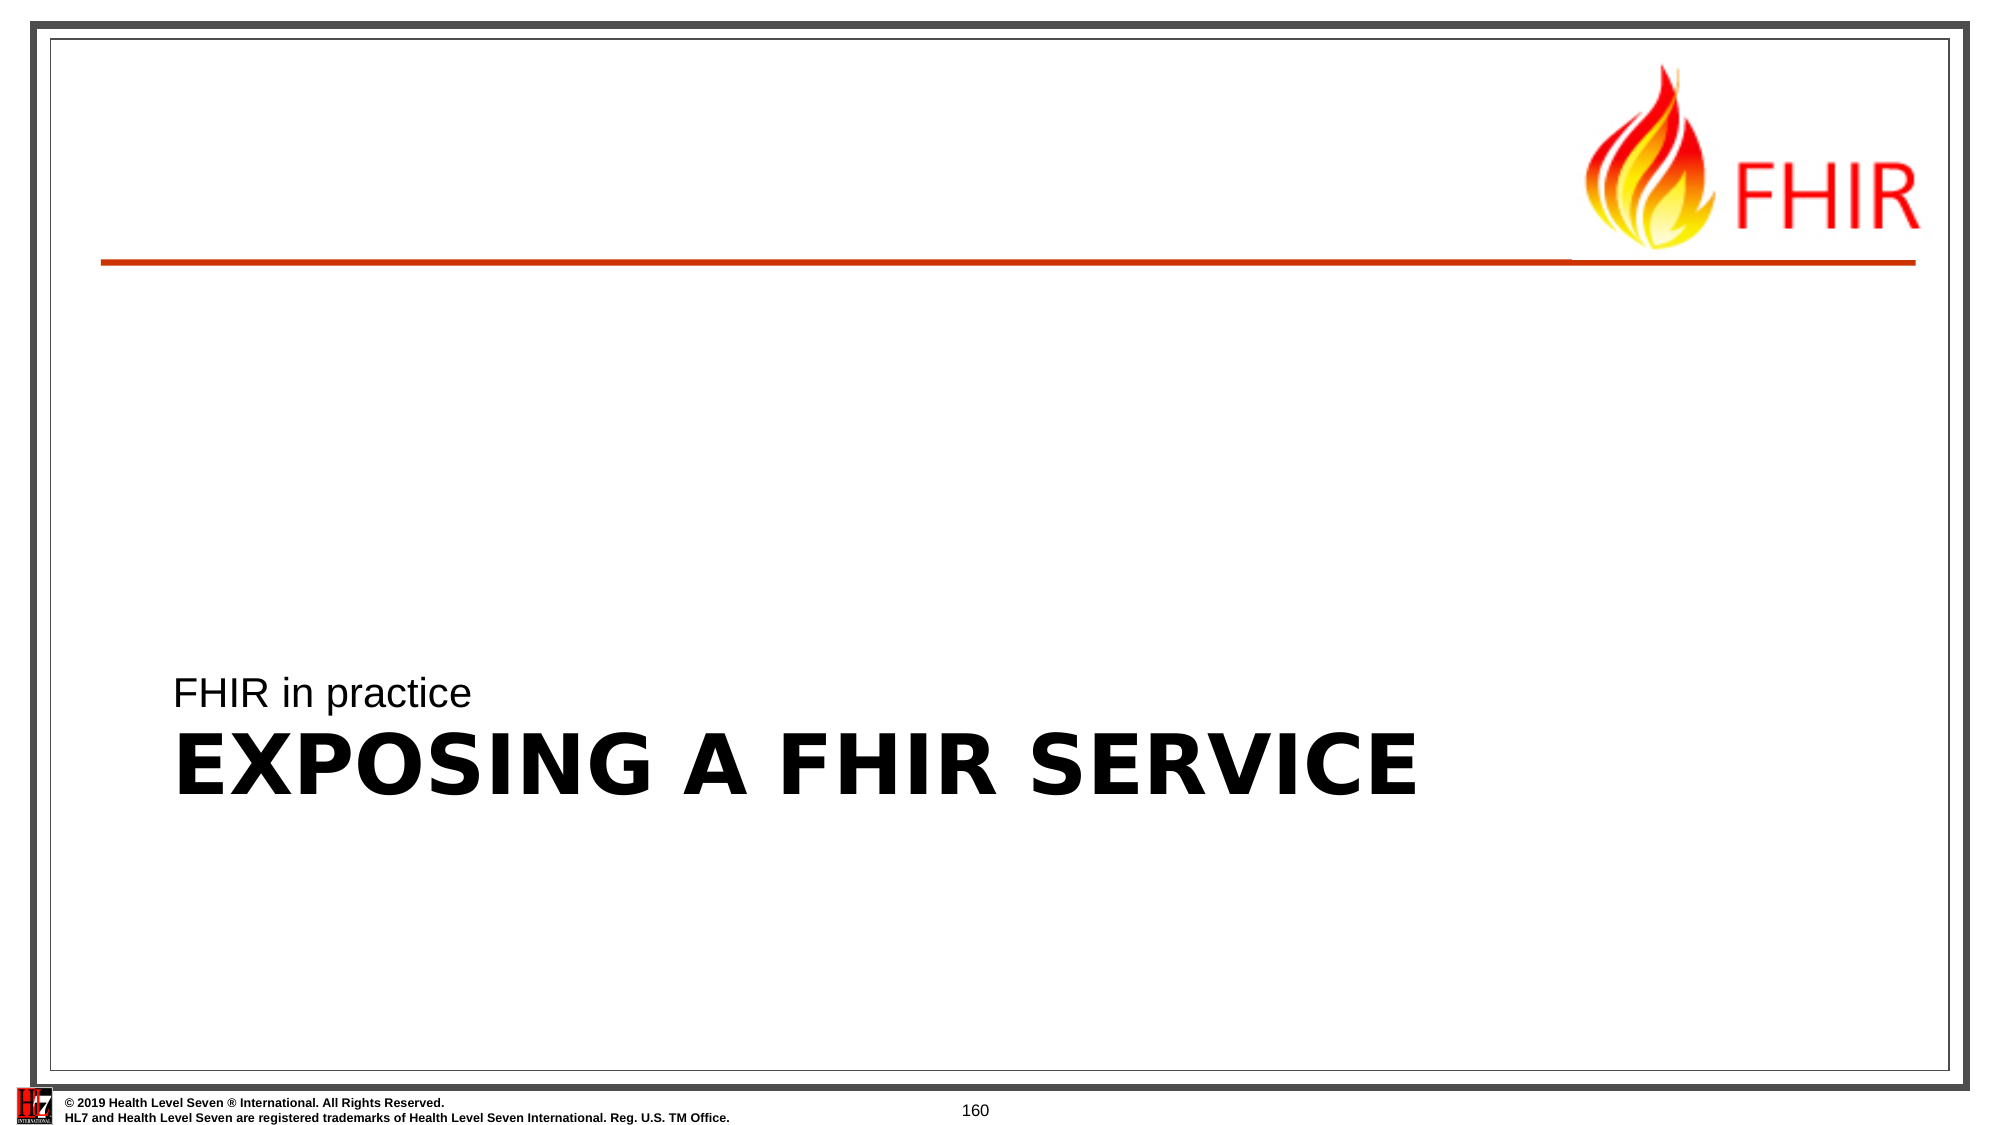

FHIR in practice
# exposing a fhir service